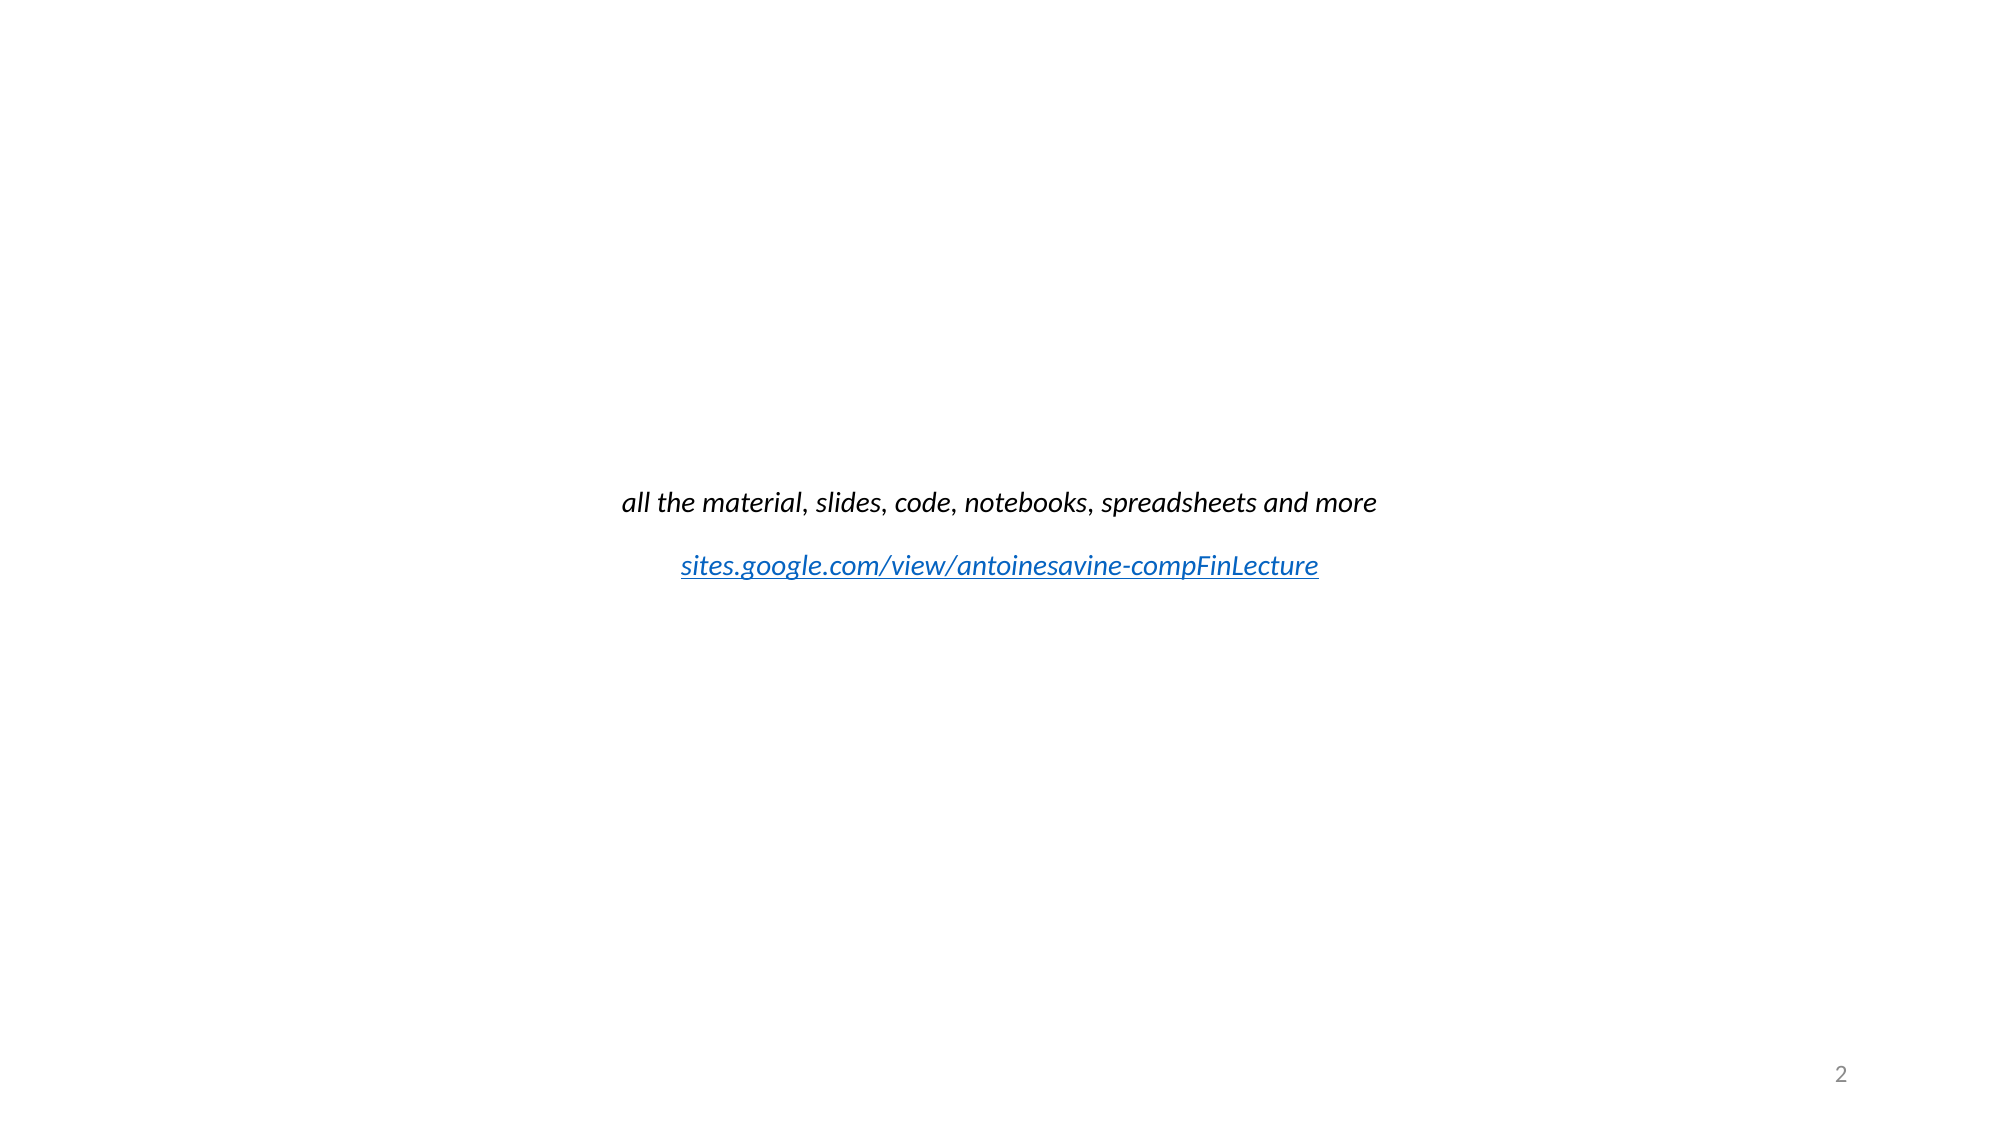

# all the material, slides, code, notebooks, spreadsheets and more sites.google.com/view/antoinesavine-compFinLecture
2